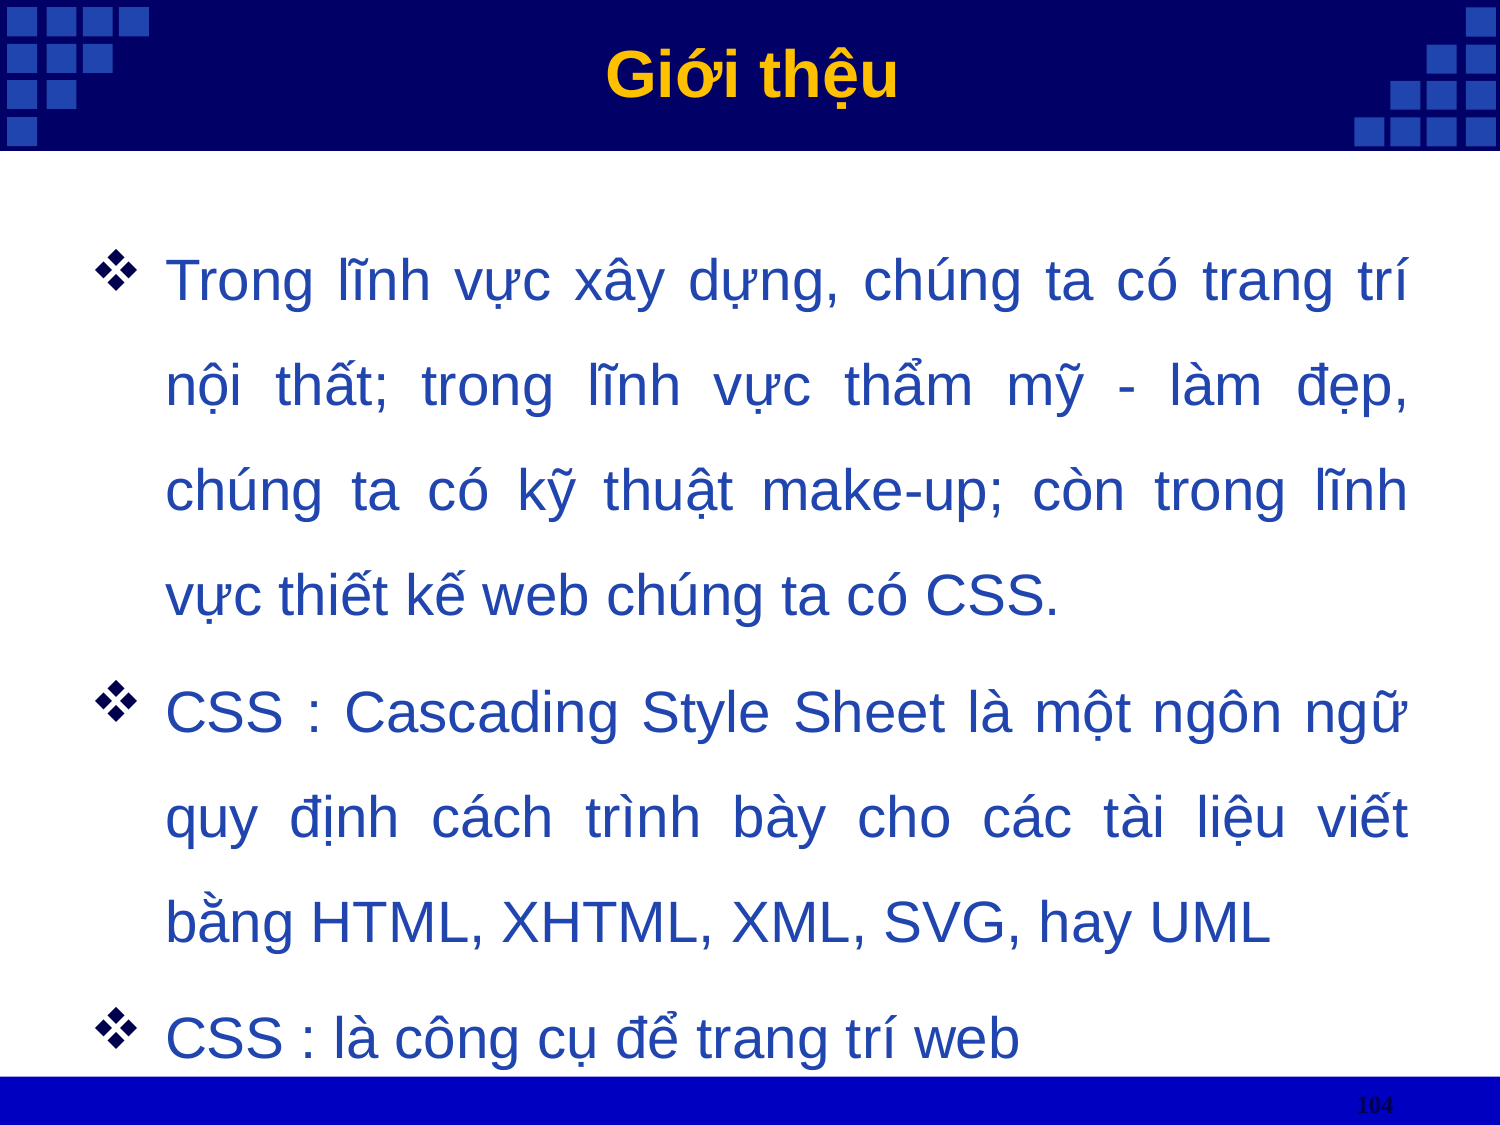

# Giới thệu
Trong lĩnh vực xây dựng, chúng ta có trang trí nội thất; trong lĩnh vực thẩm mỹ - làm đẹp, chúng ta có kỹ thuật make-up; còn trong lĩnh vực thiết kế web chúng ta có CSS.
CSS : Cascading Style Sheet là một ngôn ngữ quy định cách trình bày cho các tài liệu viết bằng HTML, XHTML, XML, SVG, hay UML
CSS : là công cụ để trang trí web

104